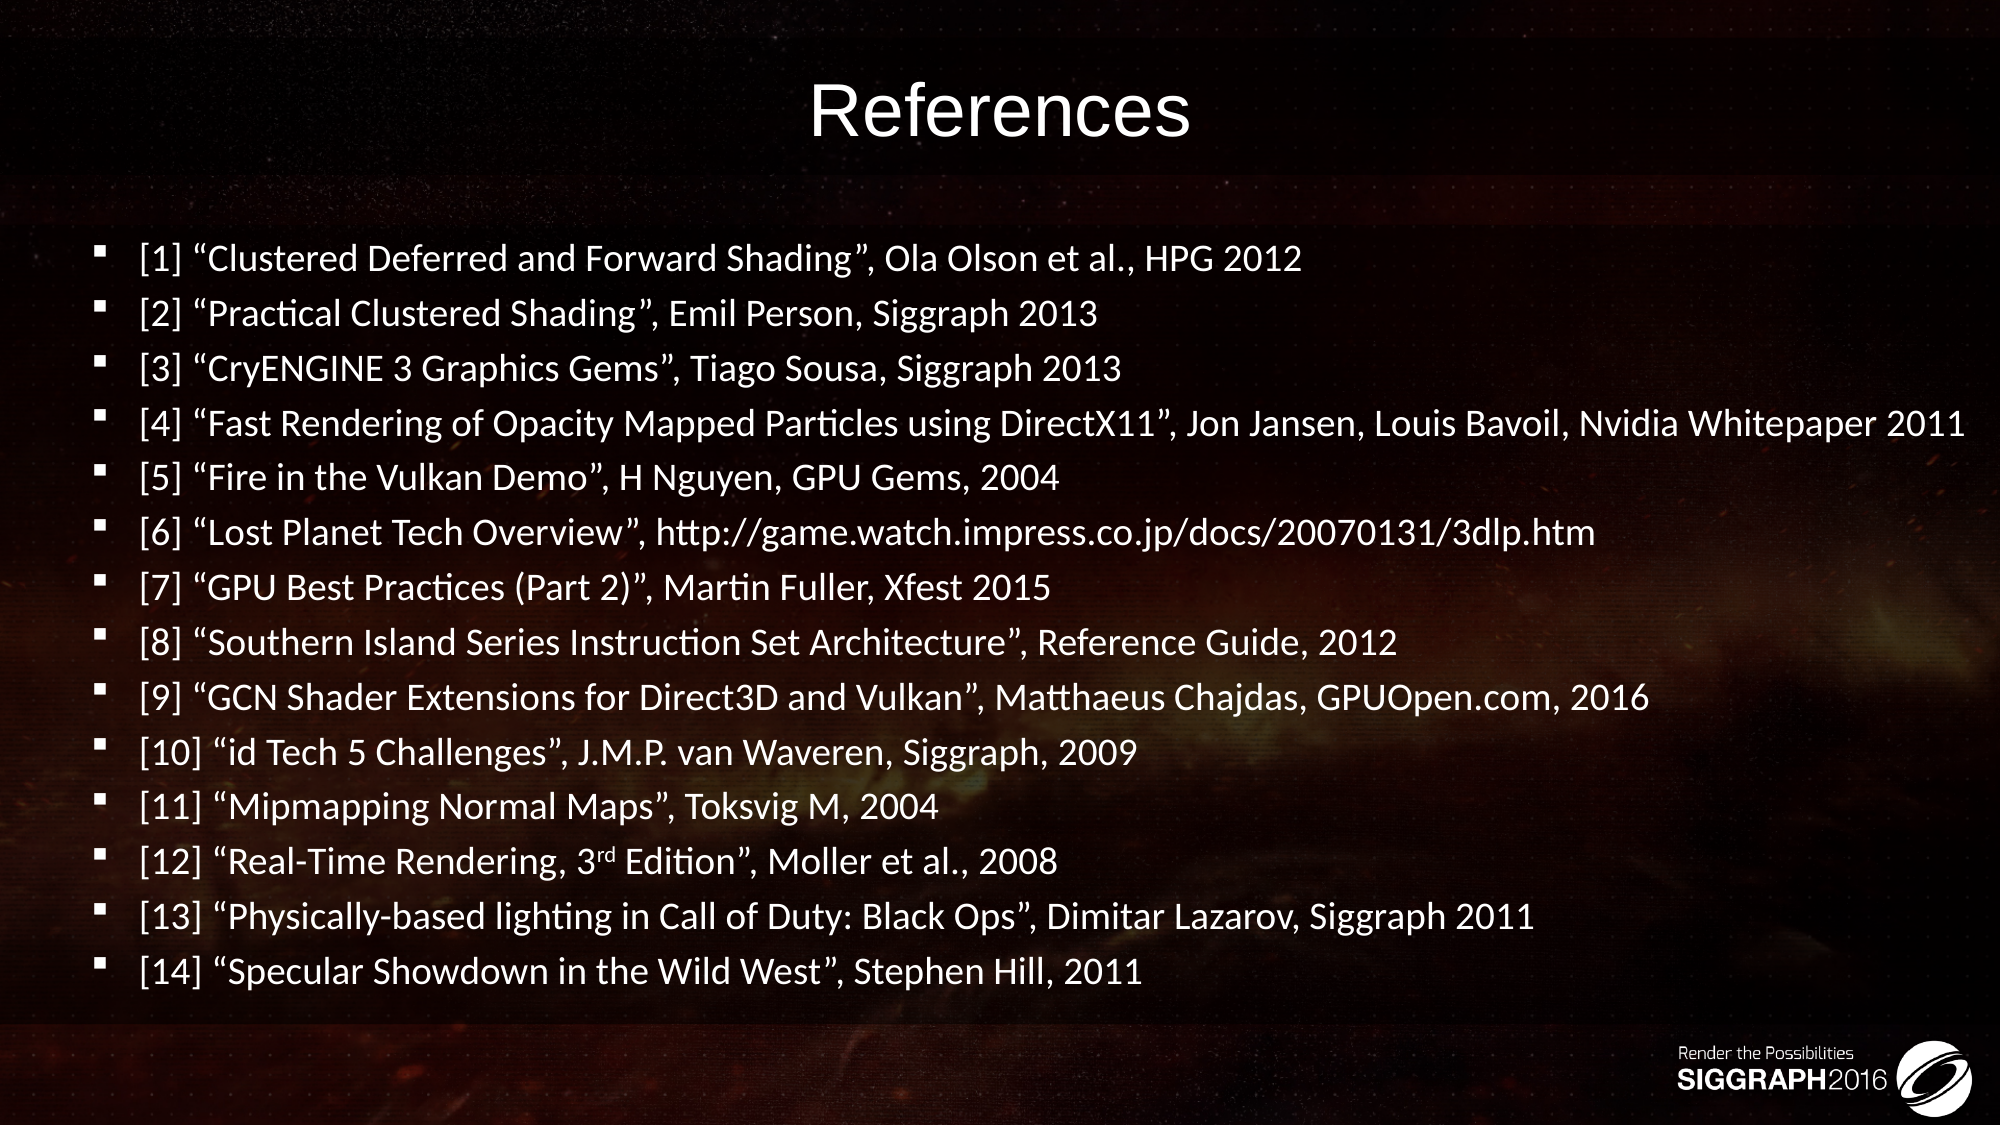

# References
[1] “Clustered Deferred and Forward Shading”, Ola Olson et al., HPG 2012
[2] “Practical Clustered Shading”, Emil Person, Siggraph 2013
[3] “CryENGINE 3 Graphics Gems”, Tiago Sousa, Siggraph 2013
[4] “Fast Rendering of Opacity Mapped Particles using DirectX11”, Jon Jansen, Louis Bavoil, Nvidia Whitepaper 2011
[5] “Fire in the Vulkan Demo”, H Nguyen, GPU Gems, 2004
[6] “Lost Planet Tech Overview”, http://game.watch.impress.co.jp/docs/20070131/3dlp.htm
[7] “GPU Best Practices (Part 2)”, Martin Fuller, Xfest 2015
[8] “Southern Island Series Instruction Set Architecture”, Reference Guide, 2012
[9] “GCN Shader Extensions for Direct3D and Vulkan”, Matthaeus Chajdas, GPUOpen.com, 2016
[10] “id Tech 5 Challenges”, J.M.P. van Waveren, Siggraph, 2009
[11] “Mipmapping Normal Maps”, Toksvig M, 2004
[12] “Real-Time Rendering, 3rd Edition”, Moller et al., 2008
[13] “Physically-based lighting in Call of Duty: Black Ops”, Dimitar Lazarov, Siggraph 2011
[14] “Specular Showdown in the Wild West”, Stephen Hill, 2011